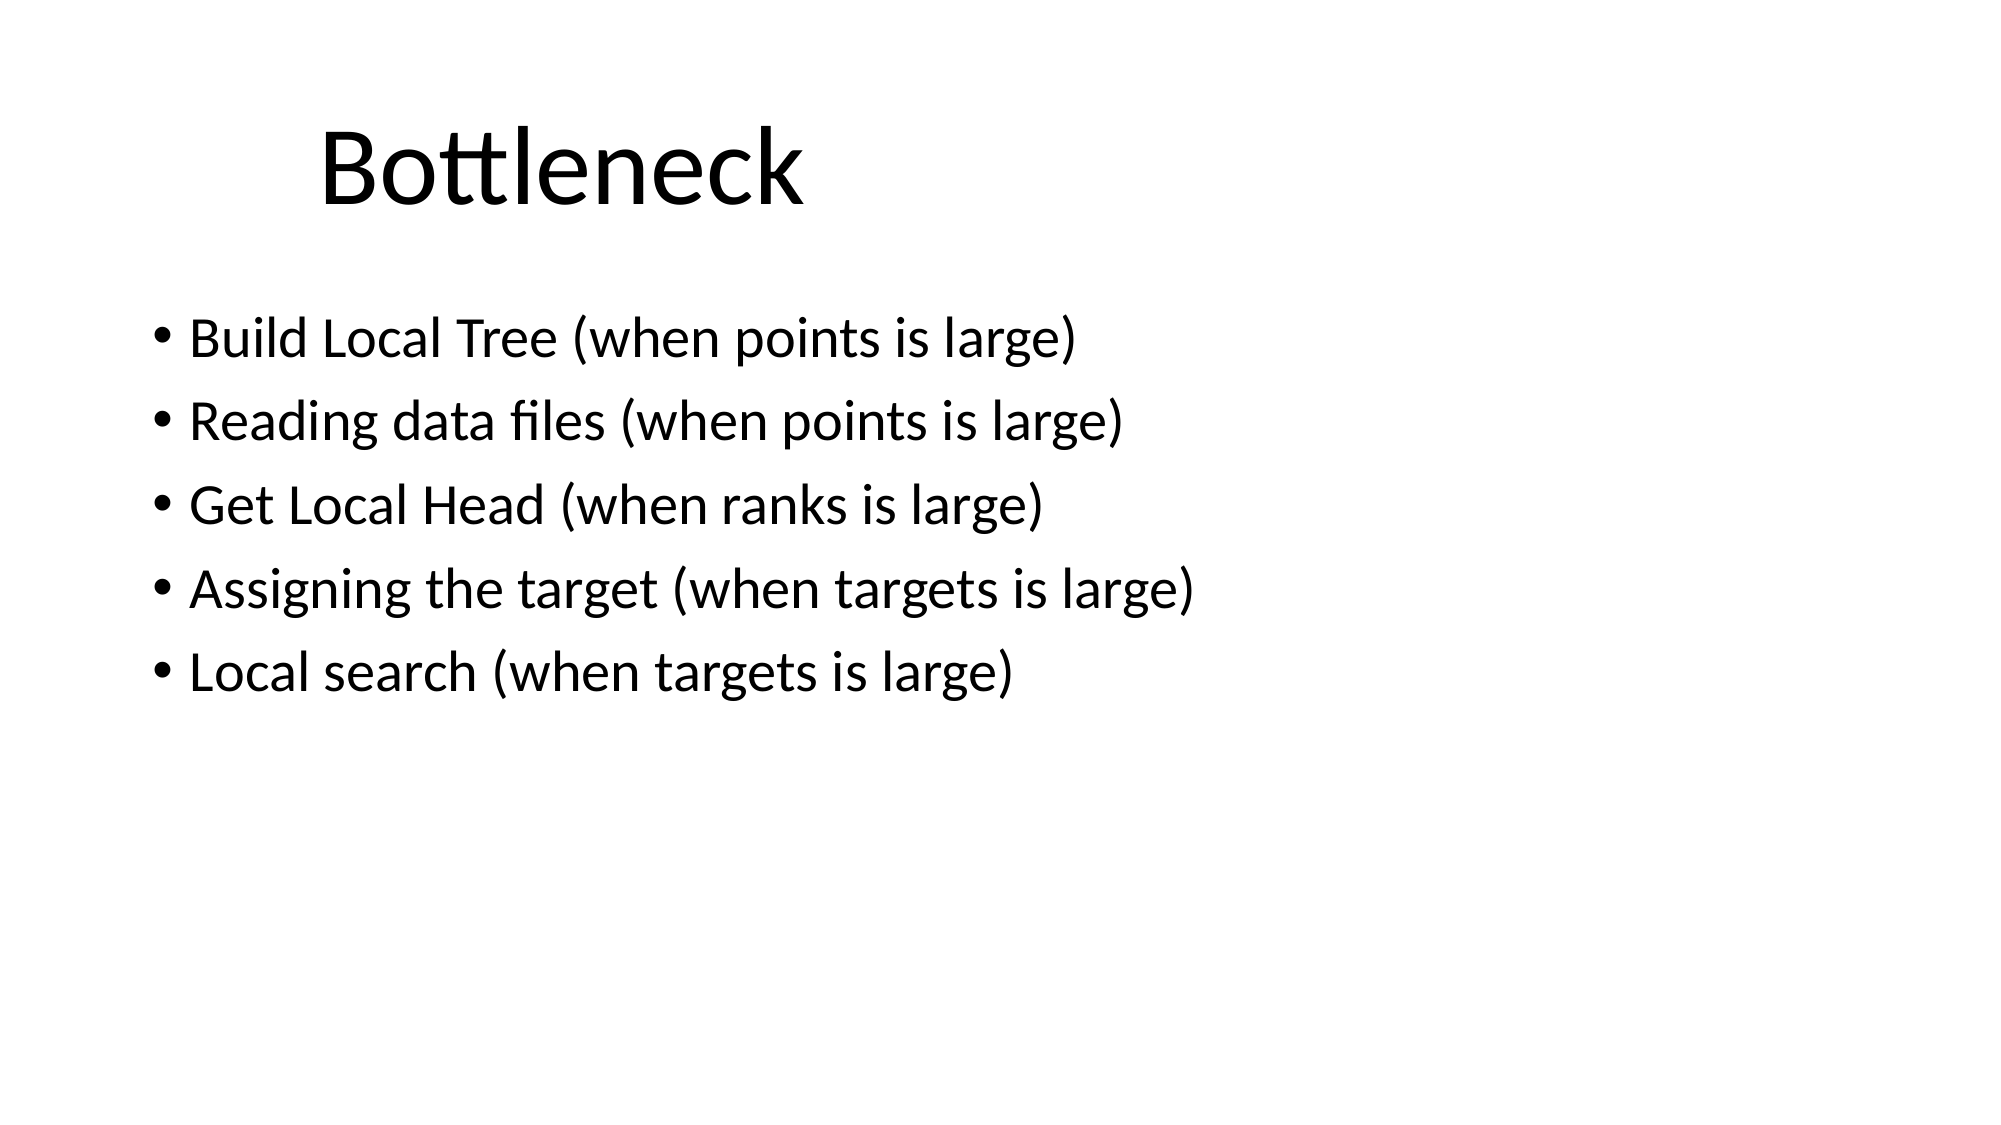

# Bottleneck
Build Local Tree (when points is large)
Reading data files (when points is large)
Get Local Head (when ranks is large)
Assigning the target (when targets is large)
Local search (when targets is large)